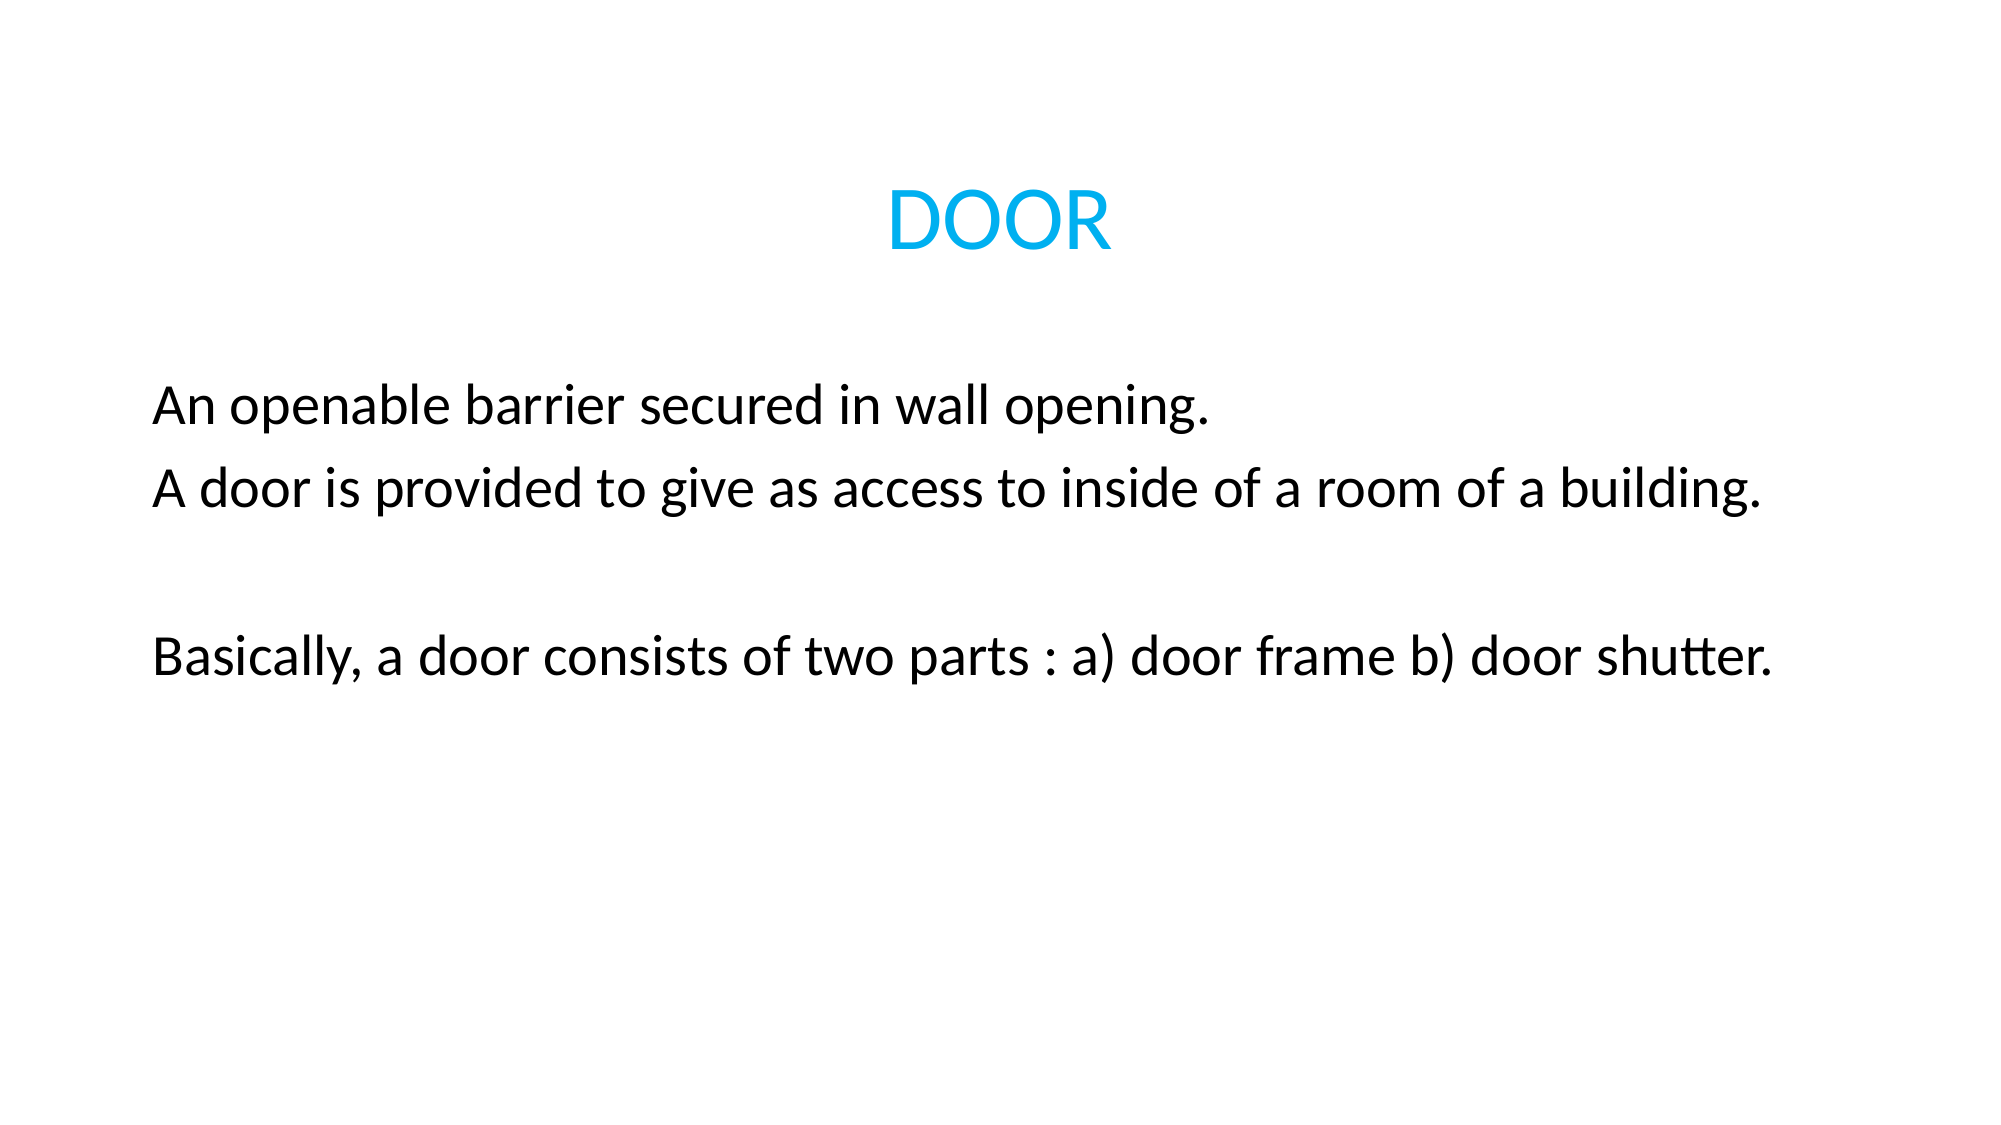

DOOR

An openable barrier secured in wall opening.
A door is provided to give as access to inside of a room of a building.

Basically, a door consists of two parts : a) door frame b) door shutter.